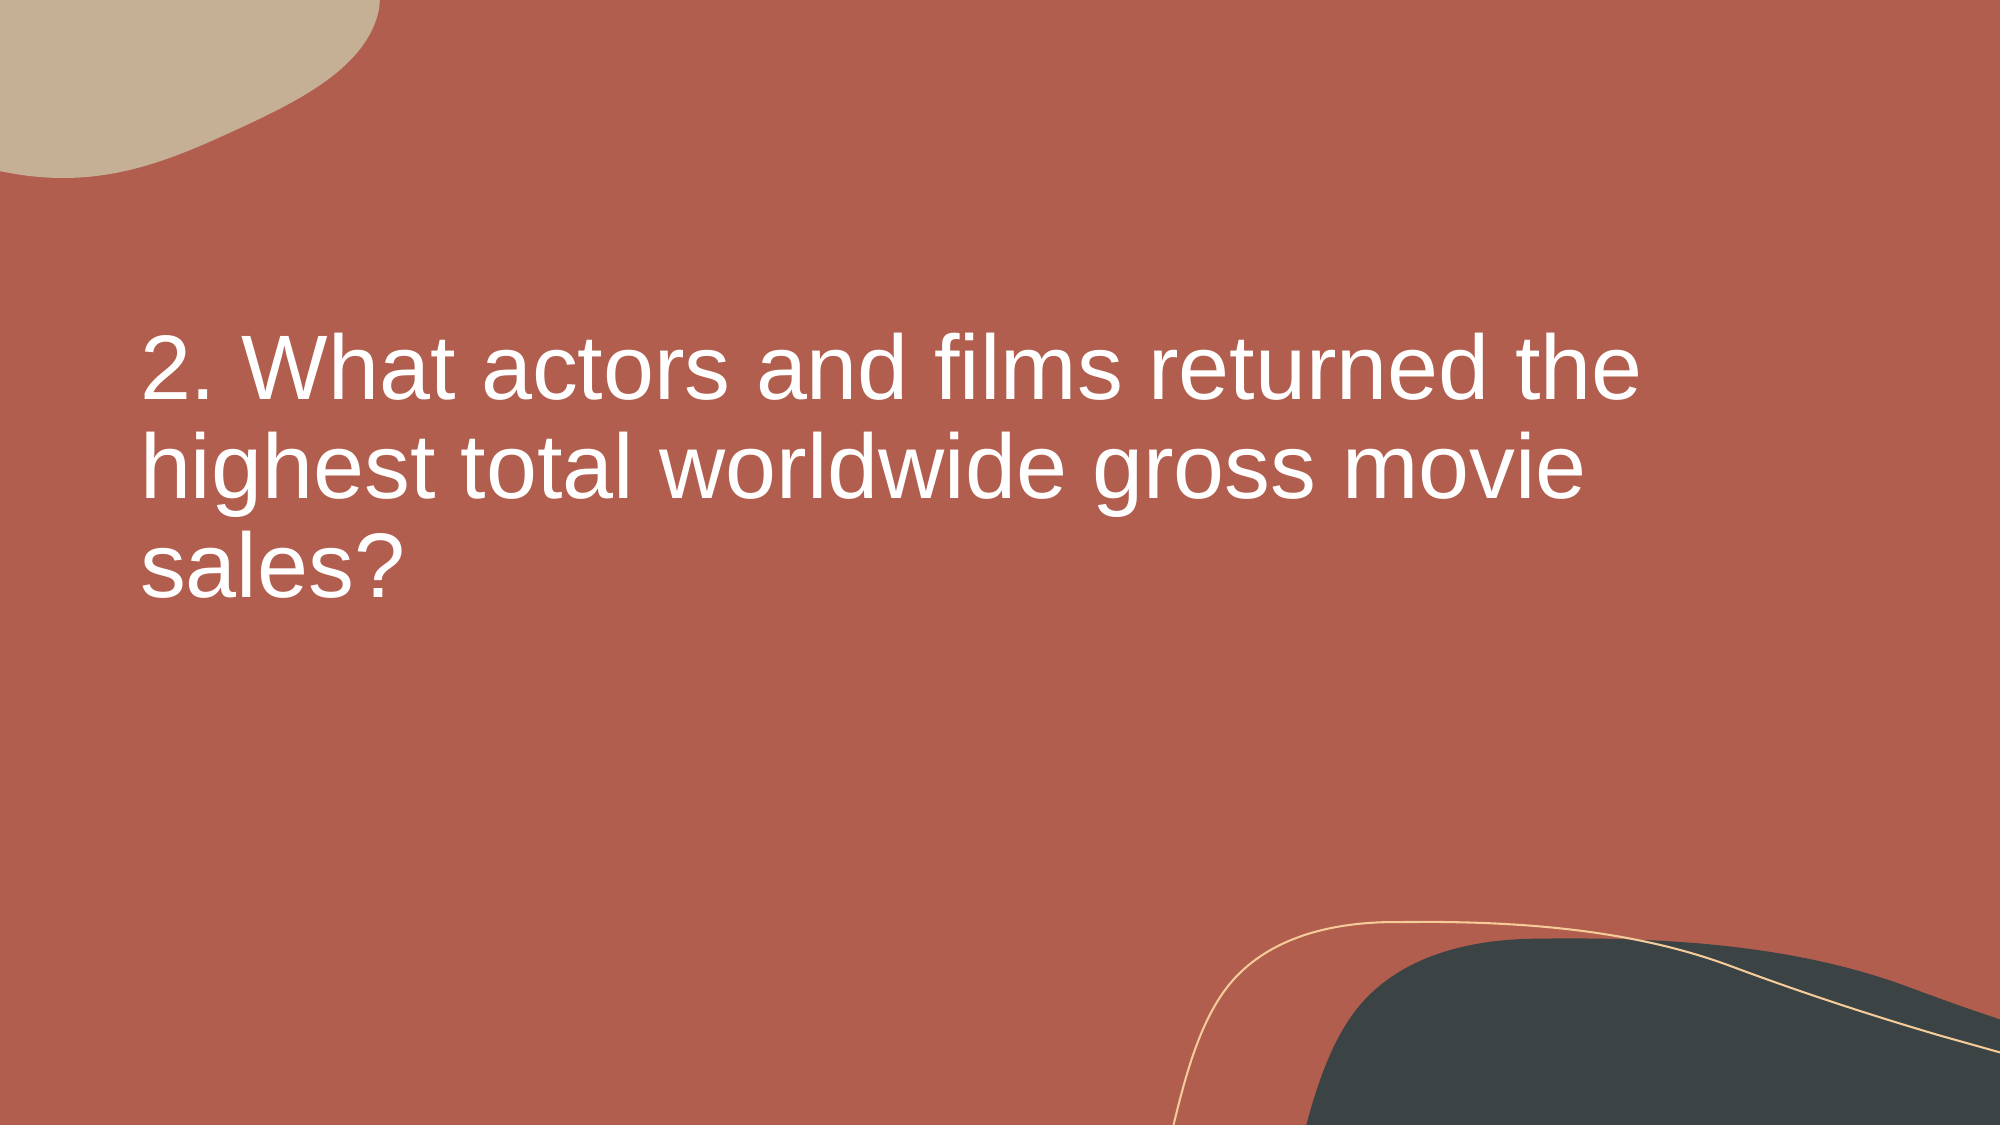

# 2. What actors and films returned the highest total worldwide gross movie sales?